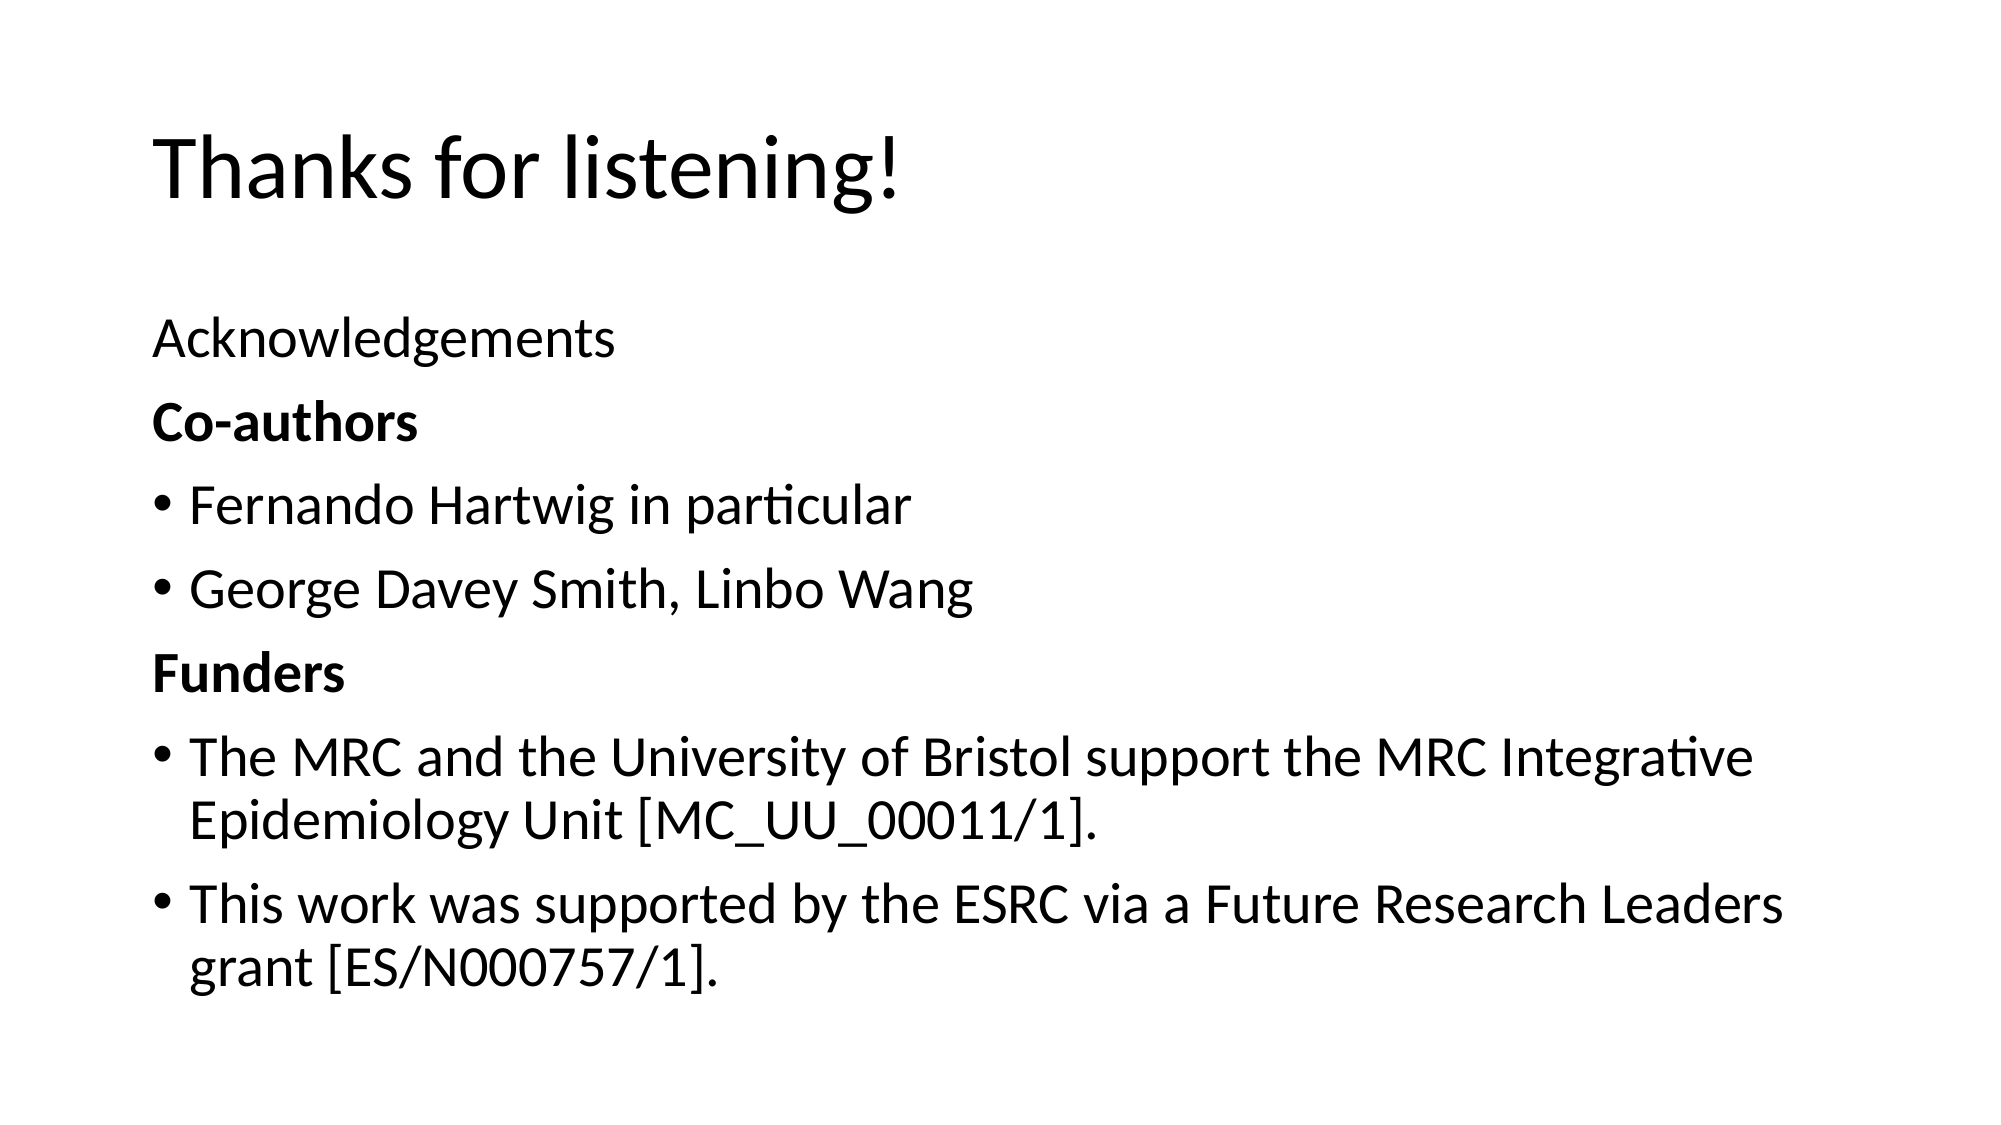

# Thanks for listening!
Acknowledgements
Co-authors
Fernando Hartwig in particular
George Davey Smith, Linbo Wang
Funders
The MRC and the University of Bristol support the MRC Integrative Epidemiology Unit [MC_UU_00011/1].
This work was supported by the ESRC via a Future Research Leaders grant [ES/N000757/1].